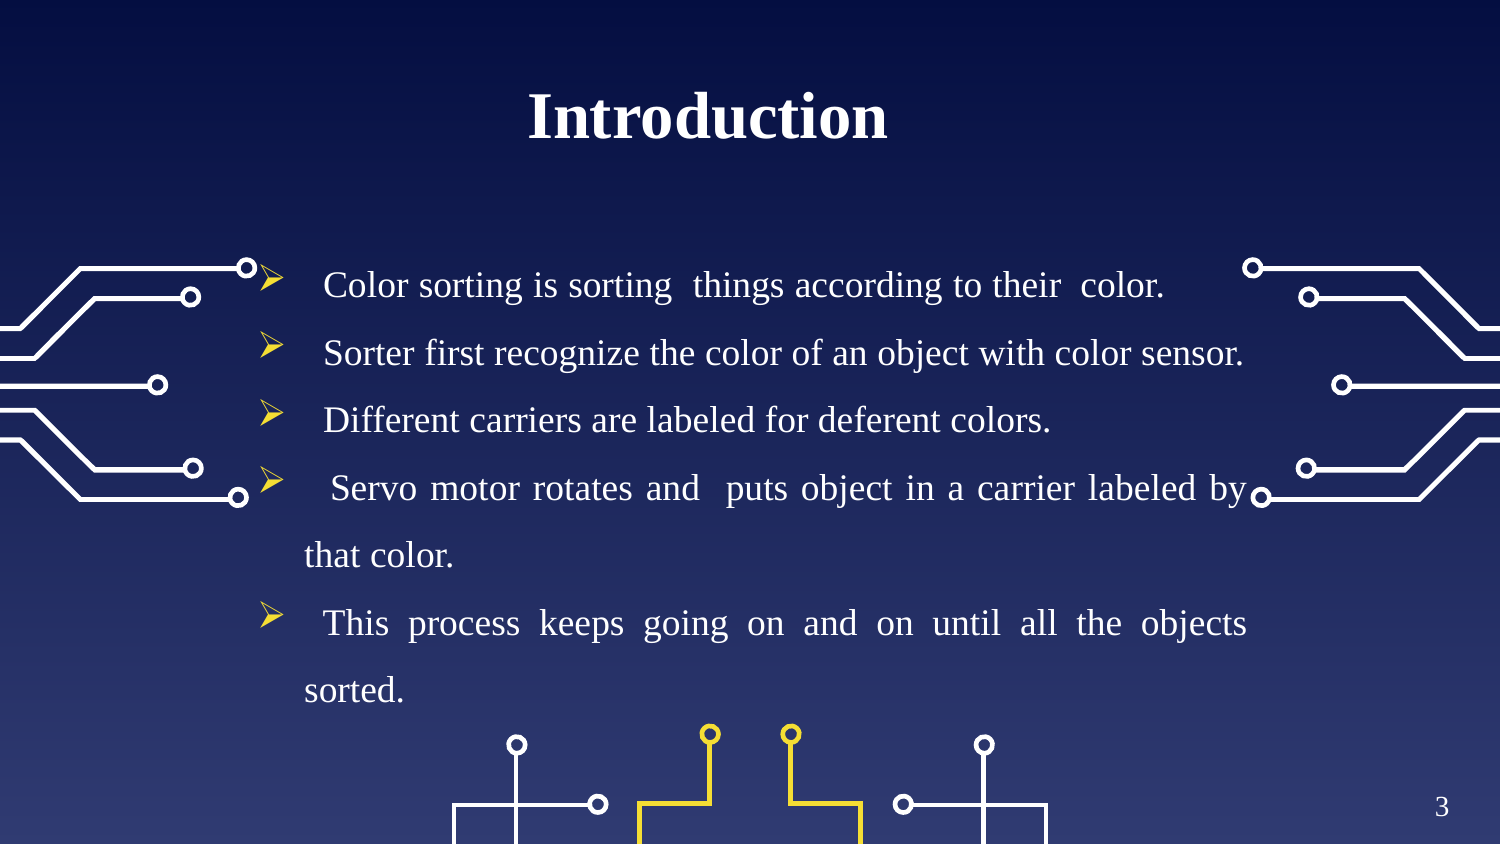

Introduction

  Color sorting is sorting  things according to their  color.
  Sorter first recognize the color of an object with color sensor.
  Different carriers are labeled for deferent colors.
  Servo motor rotates and  puts object in a carrier labeled by that color.
 This process keeps going on and on until all the objects sorted.

3